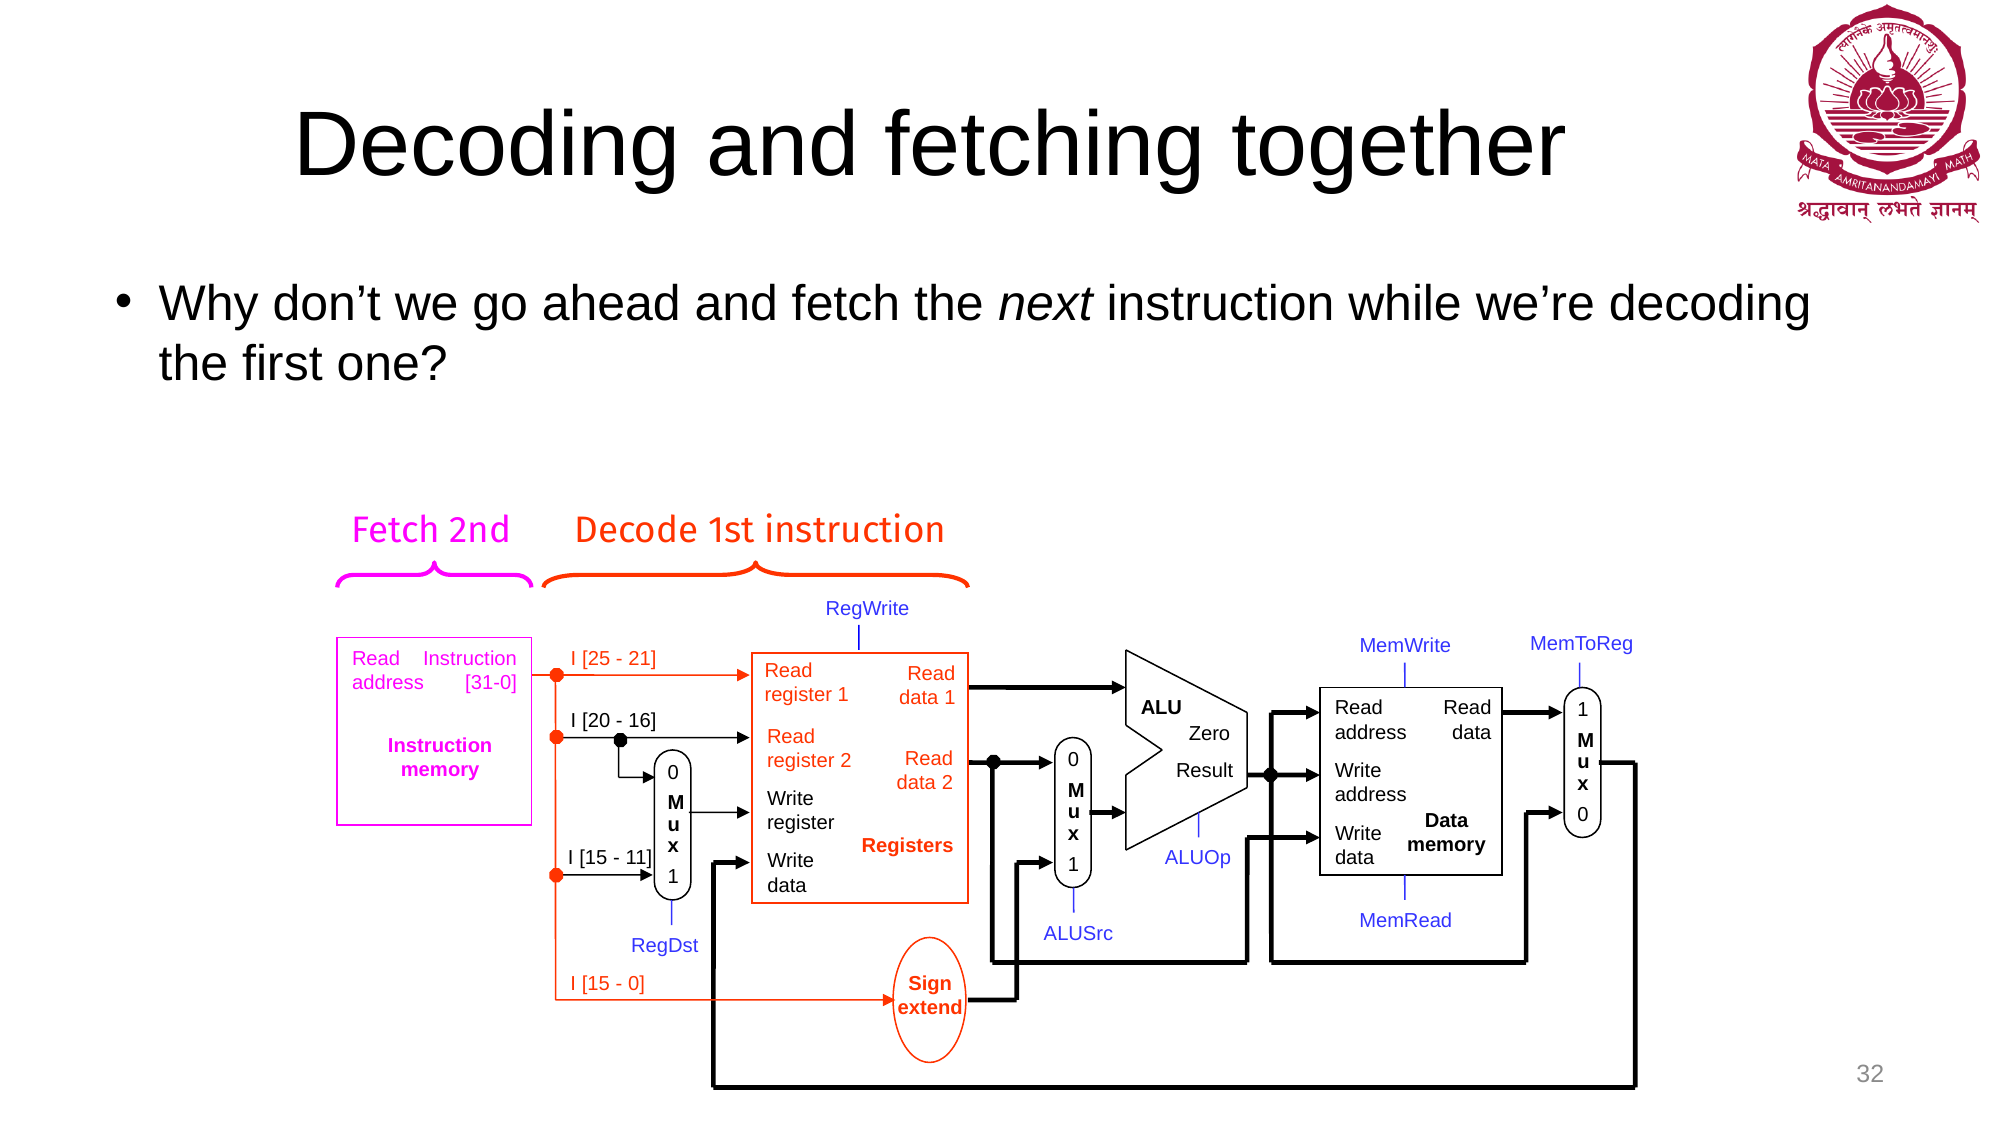

# Decoding and fetching together
Why don’t we go ahead and fetch the next instruction while we’re decoding the first one?

Fetch 2nd
 Decode 1st instruction
RegWrite
MemToReg

MemWrite
Read
address

Instruction
[31-0]
I [25 - 21]
Read
register 1

Read
data 1

ALU
Read
address

Read
data

1
M
u
x
0
I [20 - 16]
Zero

Read
register 2
Instruction
memory

Read
data 2

0
M
u
x
1

Result
Write
address
0
M
u
x
1

Write
register

Data
memory

Write
data

Registers
I [15 - 11]
ALUOp

Write
data

MemRead
ALUSrc
RegDst

I [15 - 0]
Sign
extend

32